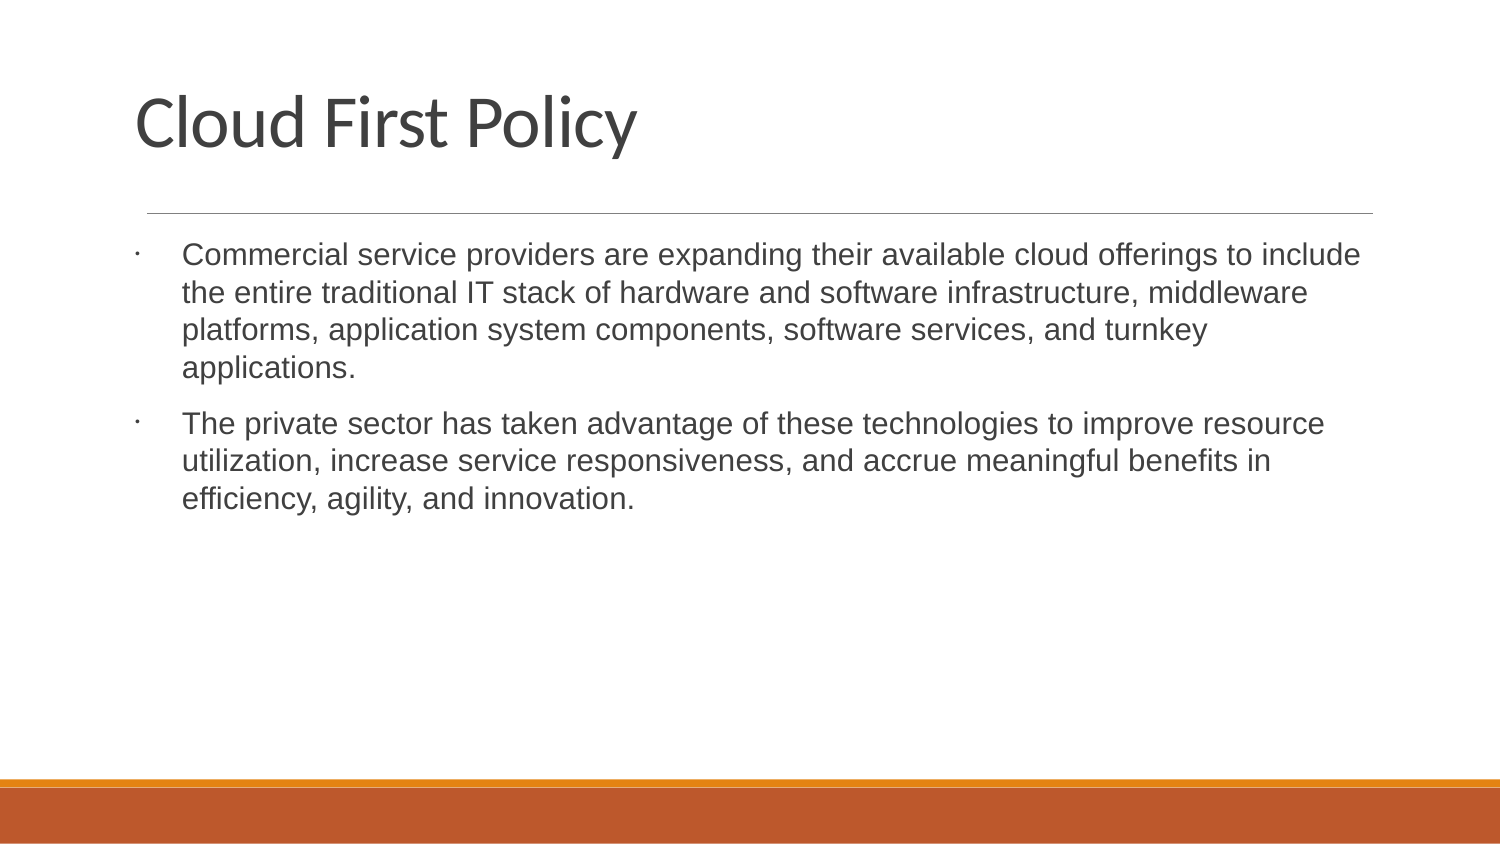

# Cloud First Policy
Commercial service providers are expanding their available cloud offerings to include the entire traditional IT stack of hardware and software infrastructure, middleware platforms, application system components, software services, and turnkey applications.
The private sector has taken advantage of these technologies to improve resource utilization, increase service responsiveness, and accrue meaningful benefits in efficiency, agility, and innovation.